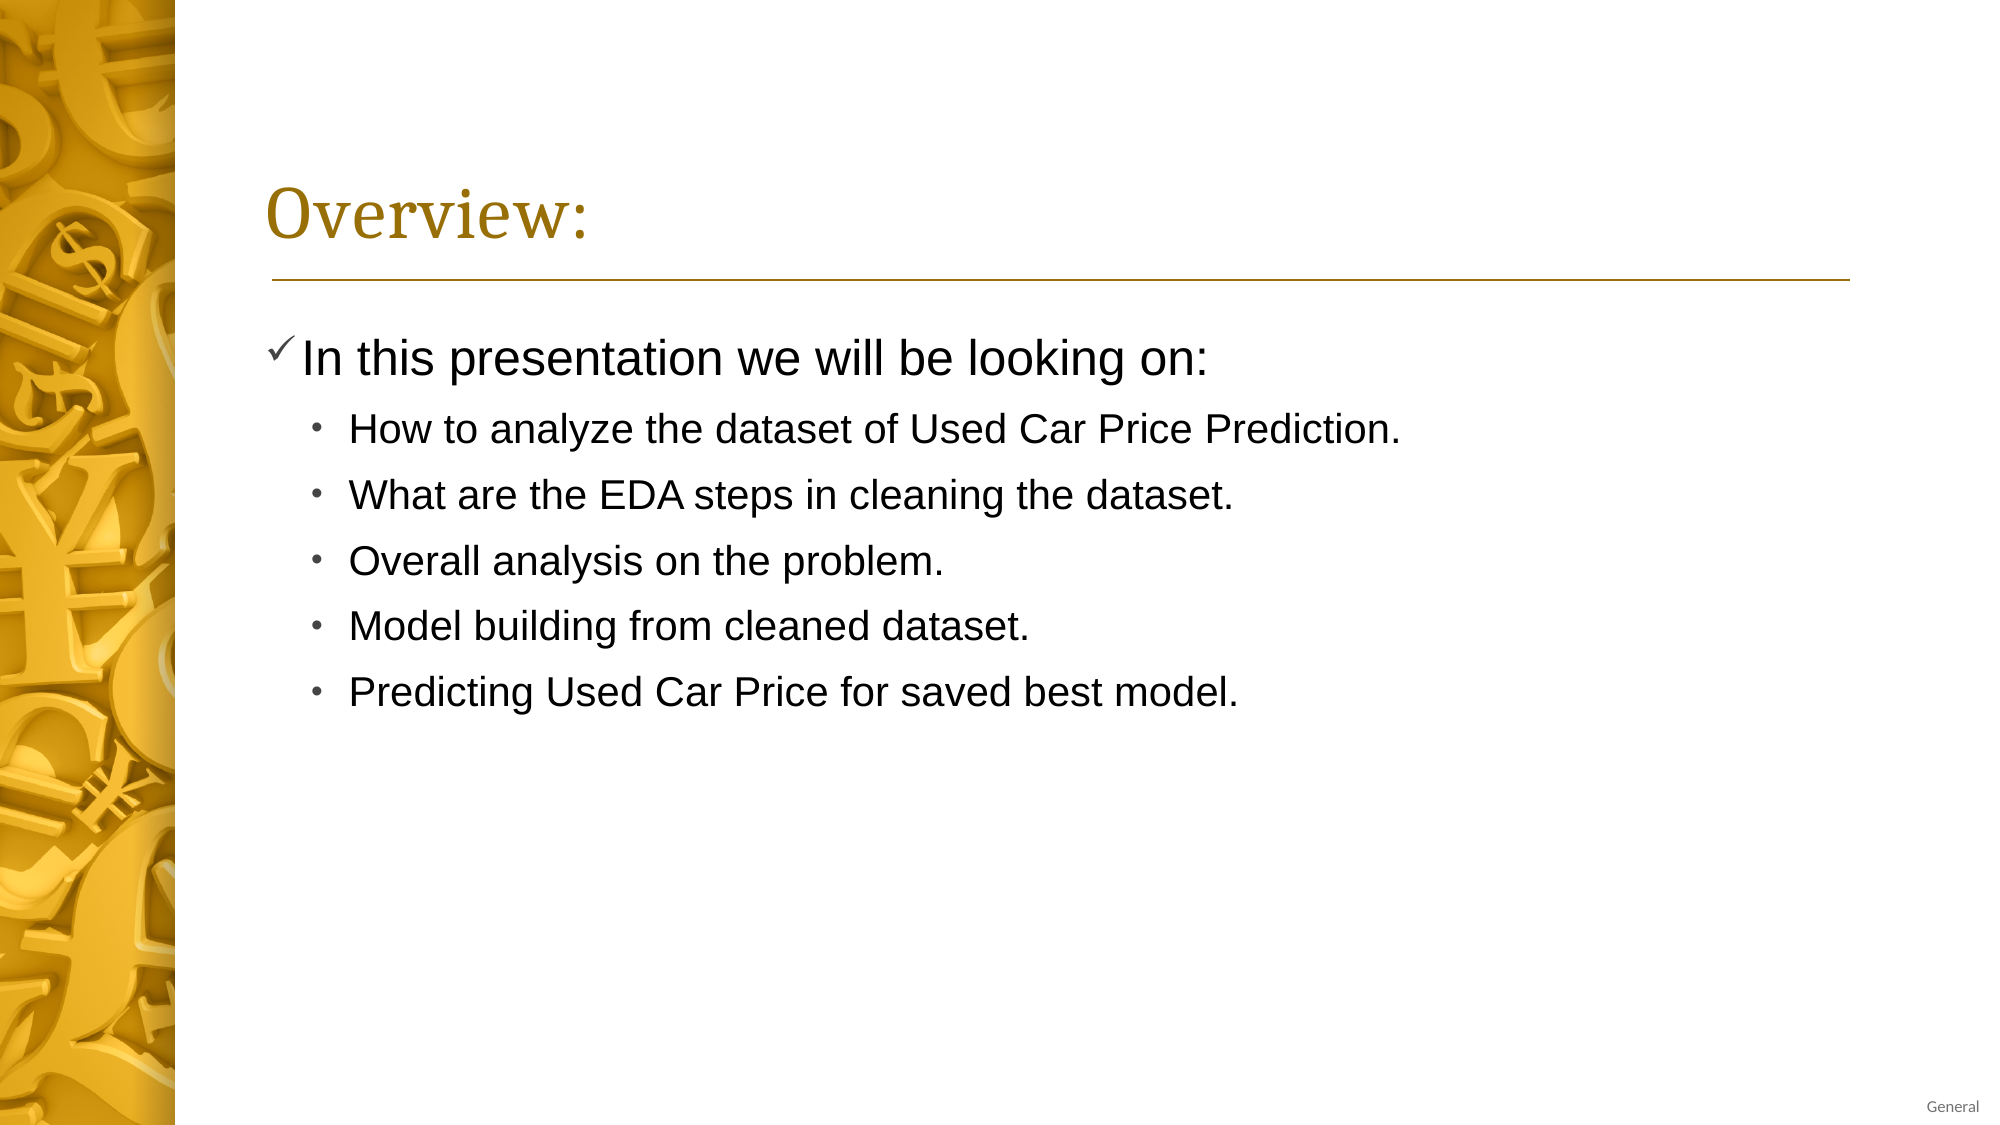

# Overview:
In this presentation we will be looking on:
How to analyze the dataset of Used Car Price Prediction.
What are the EDA steps in cleaning the dataset.
Overall analysis on the problem.
Model building from cleaned dataset.
Predicting Used Car Price for saved best model.